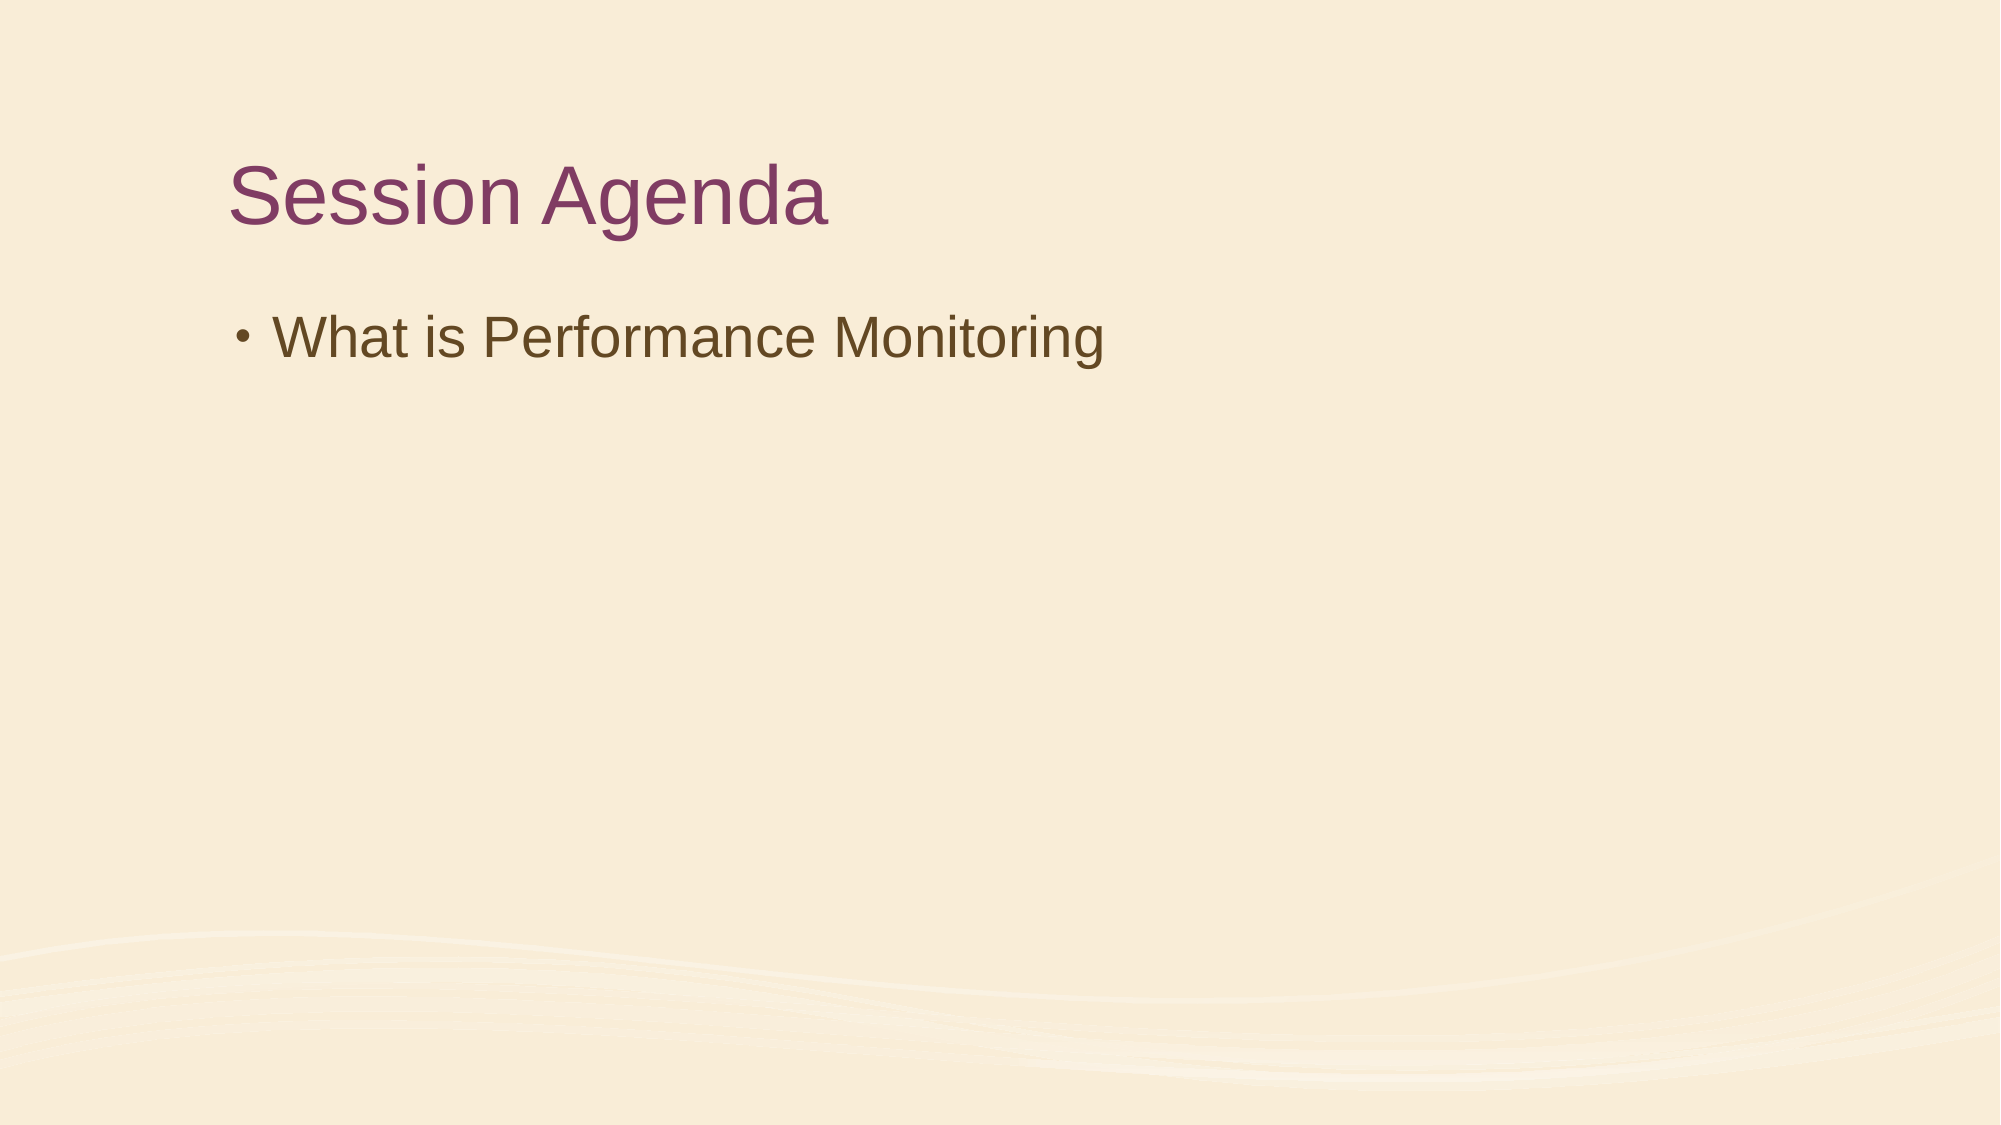

# Session Agenda
What is Performance Monitoring